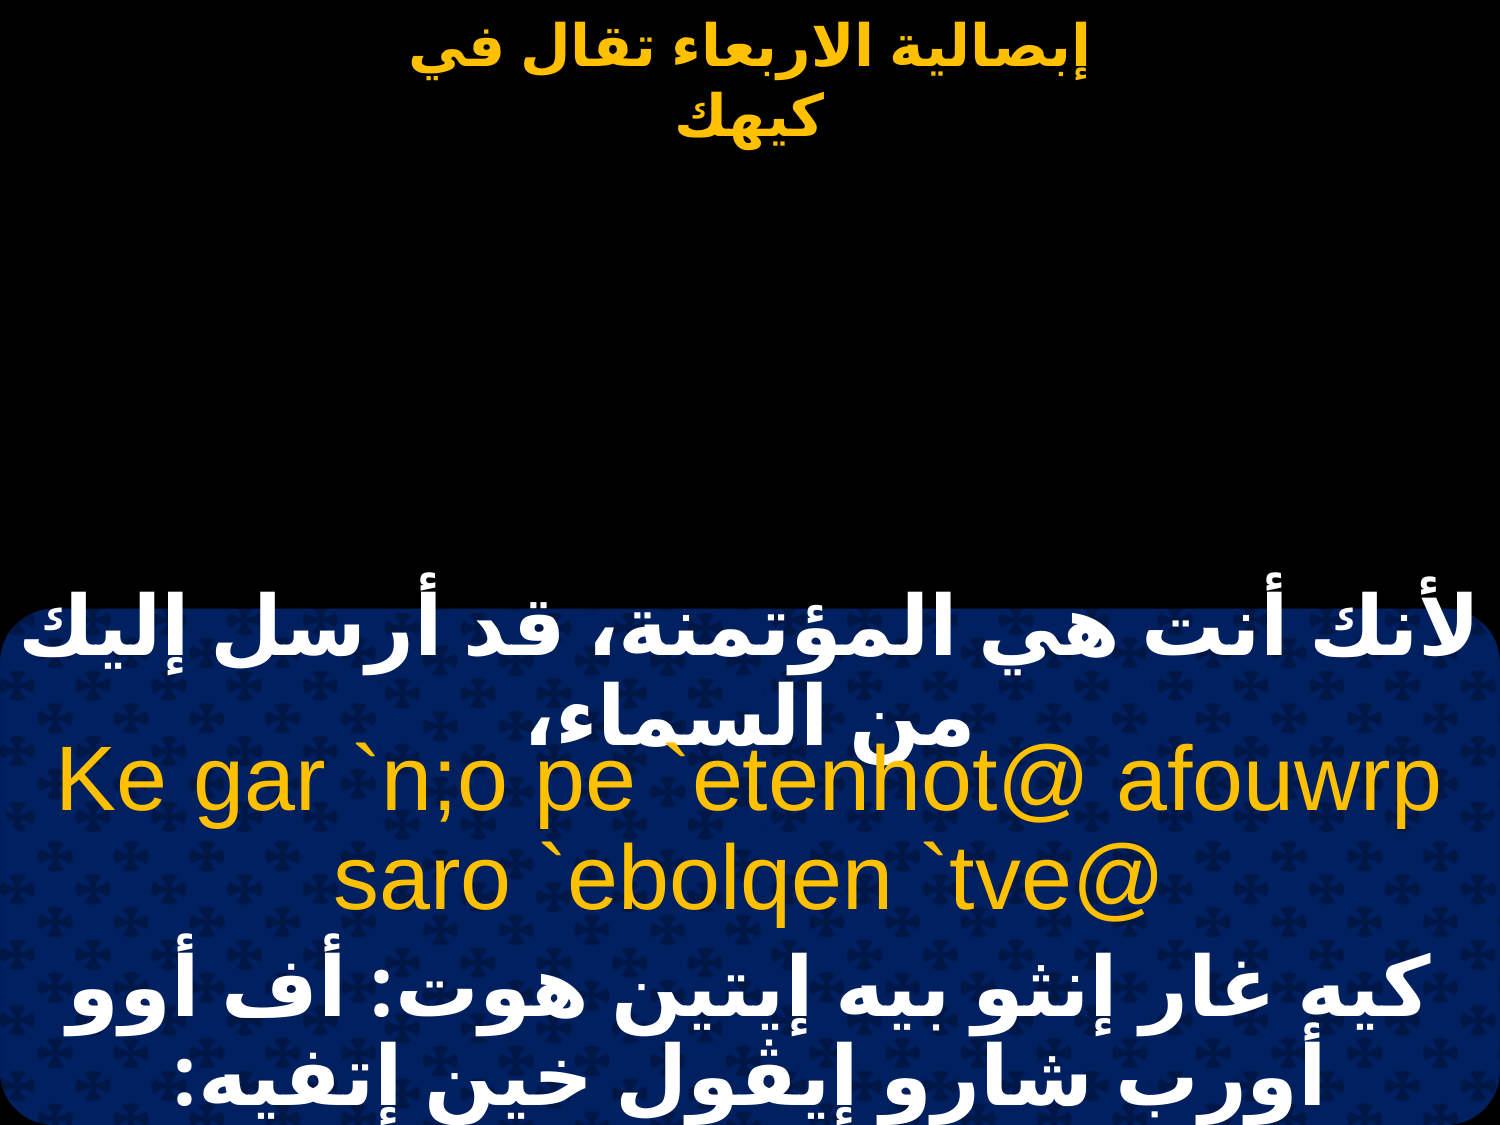

#
لأنك أنت هي المؤتمنة، قد أرسل إليك من السماء،
Ke gar `n;o pe `etenhot@ afouwrp saro `ebolqen `tve@
كيه غار إنثو بيه إيتين هوت: أف أوو أورب شارو إيڤول خين إتفيه: